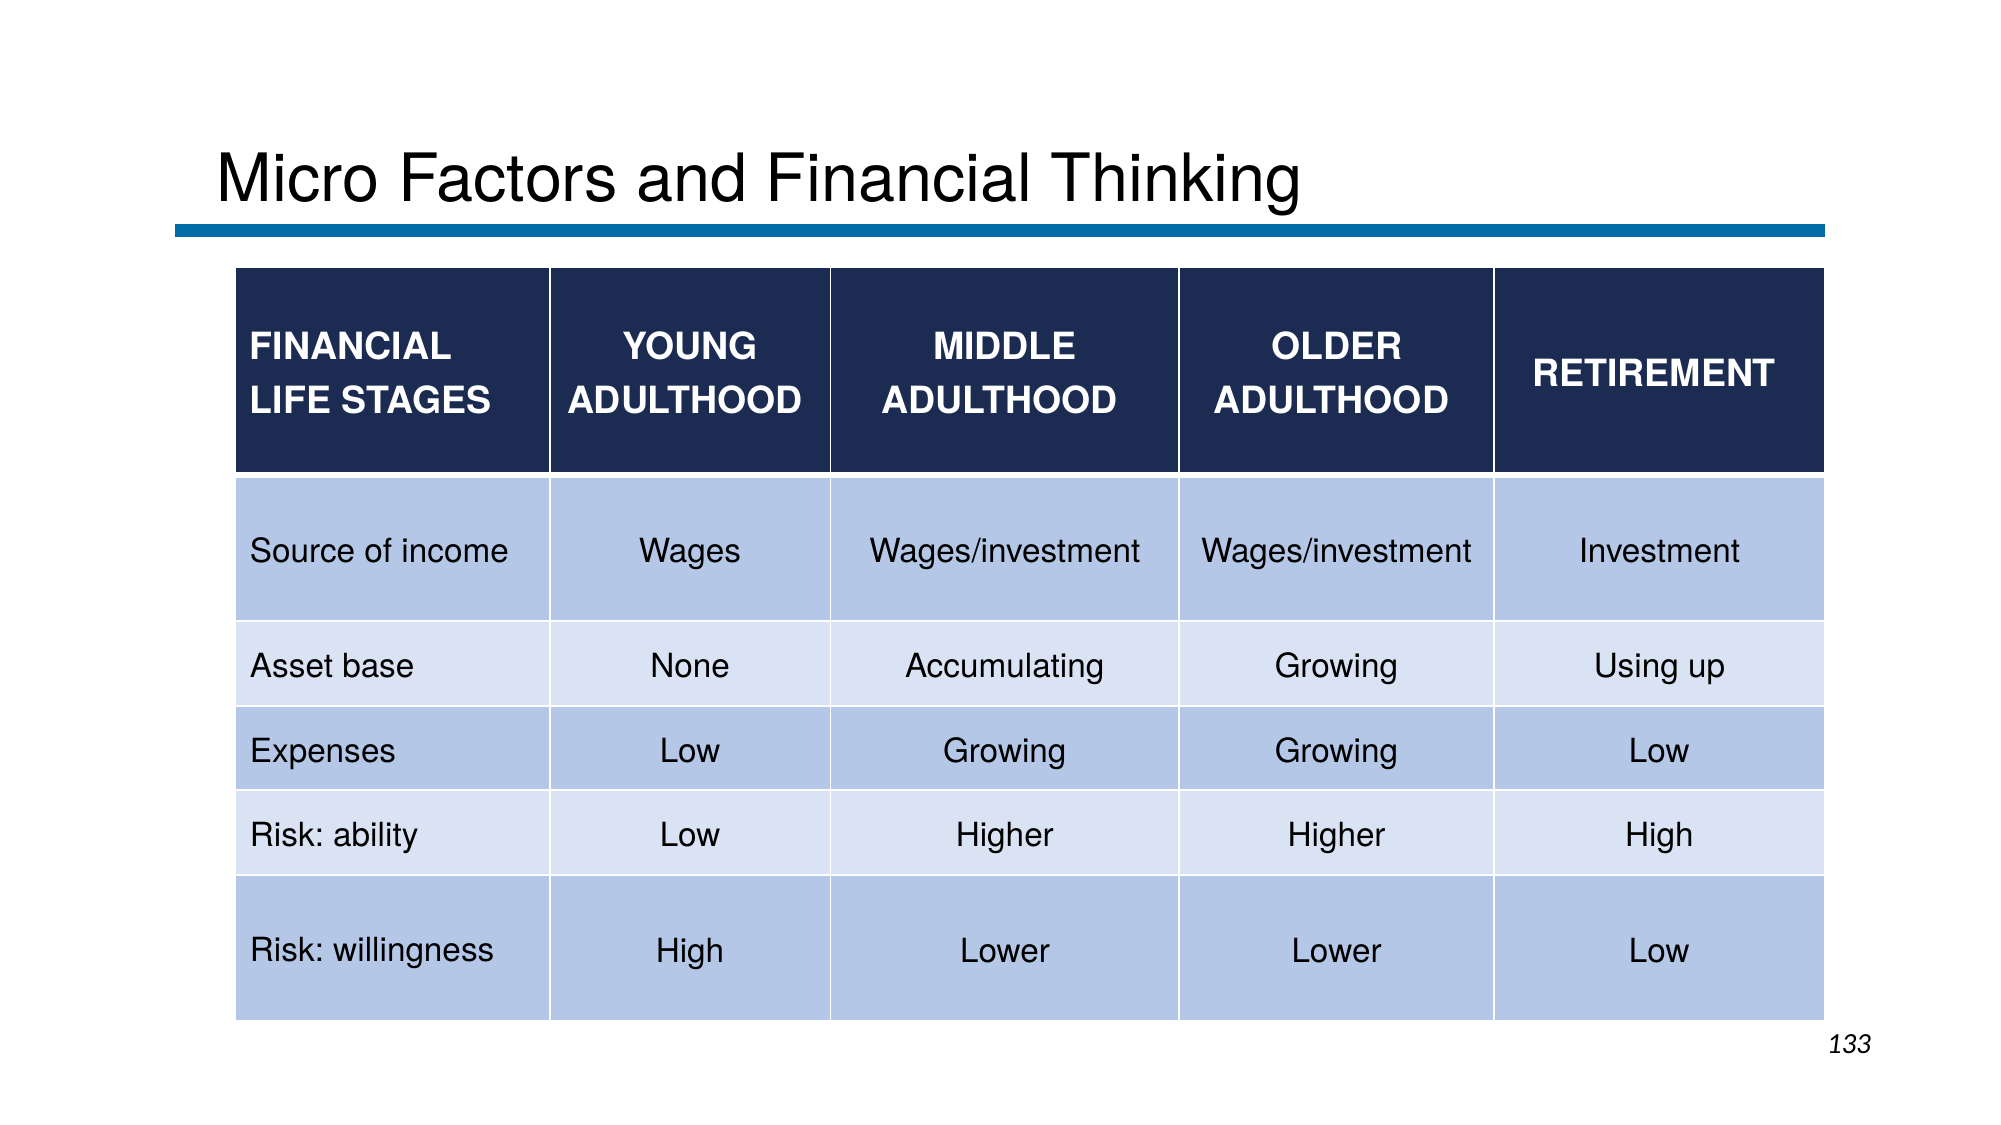

Micro Factors and Financial Thinking
| FINANCIAL LIFE STAGES | Young adulthood | Middle adulthood | Older adulthood | Retirement |
| --- | --- | --- | --- | --- |
| Source of income | Wages | Wages/investment | Wages/investment | Investment |
| Asset base | None | Accumulating | Growing | Using up |
| Expenses | Low | Growing | Growing | Low |
| Risk: ability | Low | Higher | Higher | High |
| Risk: willingness | High | Lower | Lower | Low |